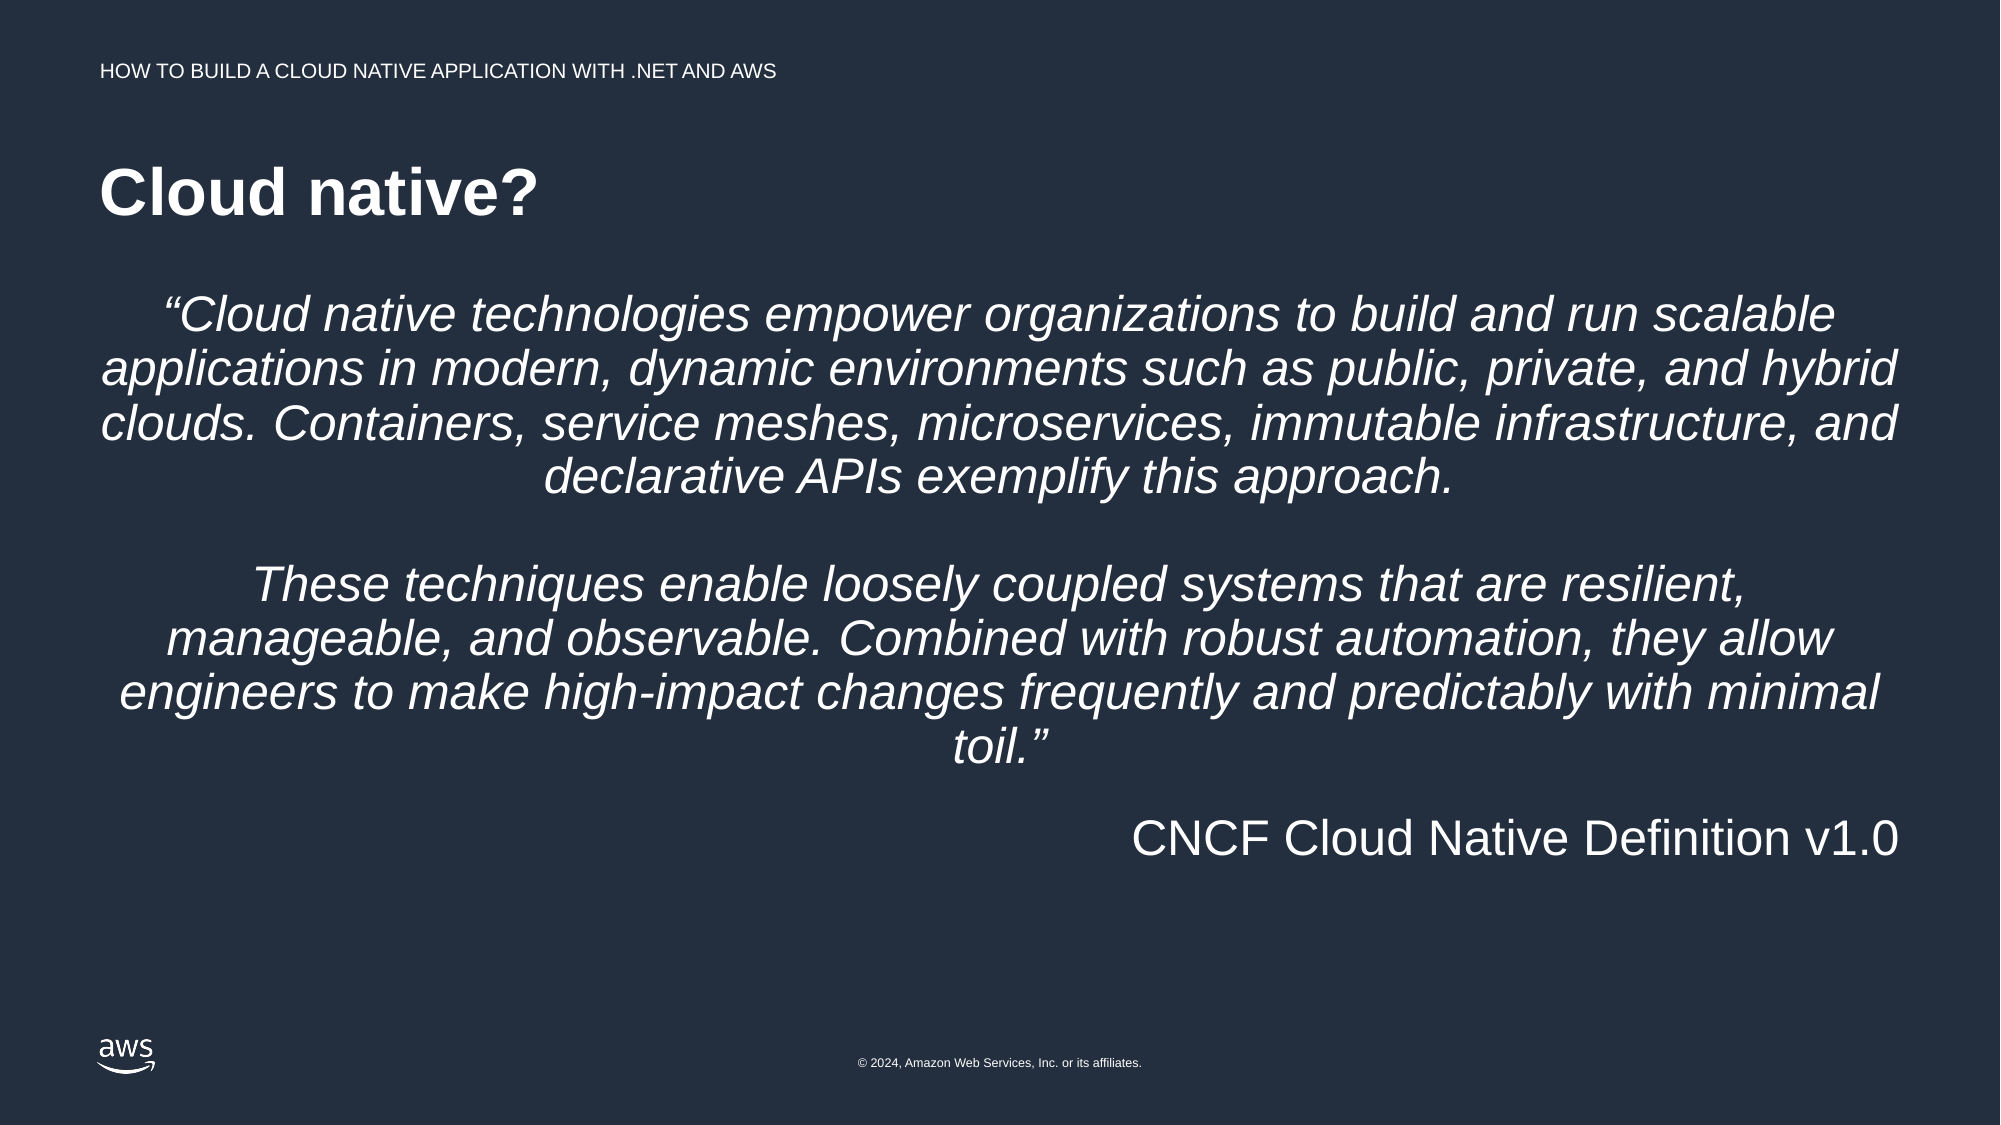

# Cloud native?
“Cloud native technologies empower organizations to build and run scalable applications in modern, dynamic environments such as public, private, and hybrid clouds. Containers, service meshes, microservices, immutable infrastructure, and declarative APIs exemplify this approach.
These techniques enable loosely coupled systems that are resilient, manageable, and observable. Combined with robust automation, they allow engineers to make high-impact changes frequently and predictably with minimal toil.”
CNCF Cloud Native Definition v1.0